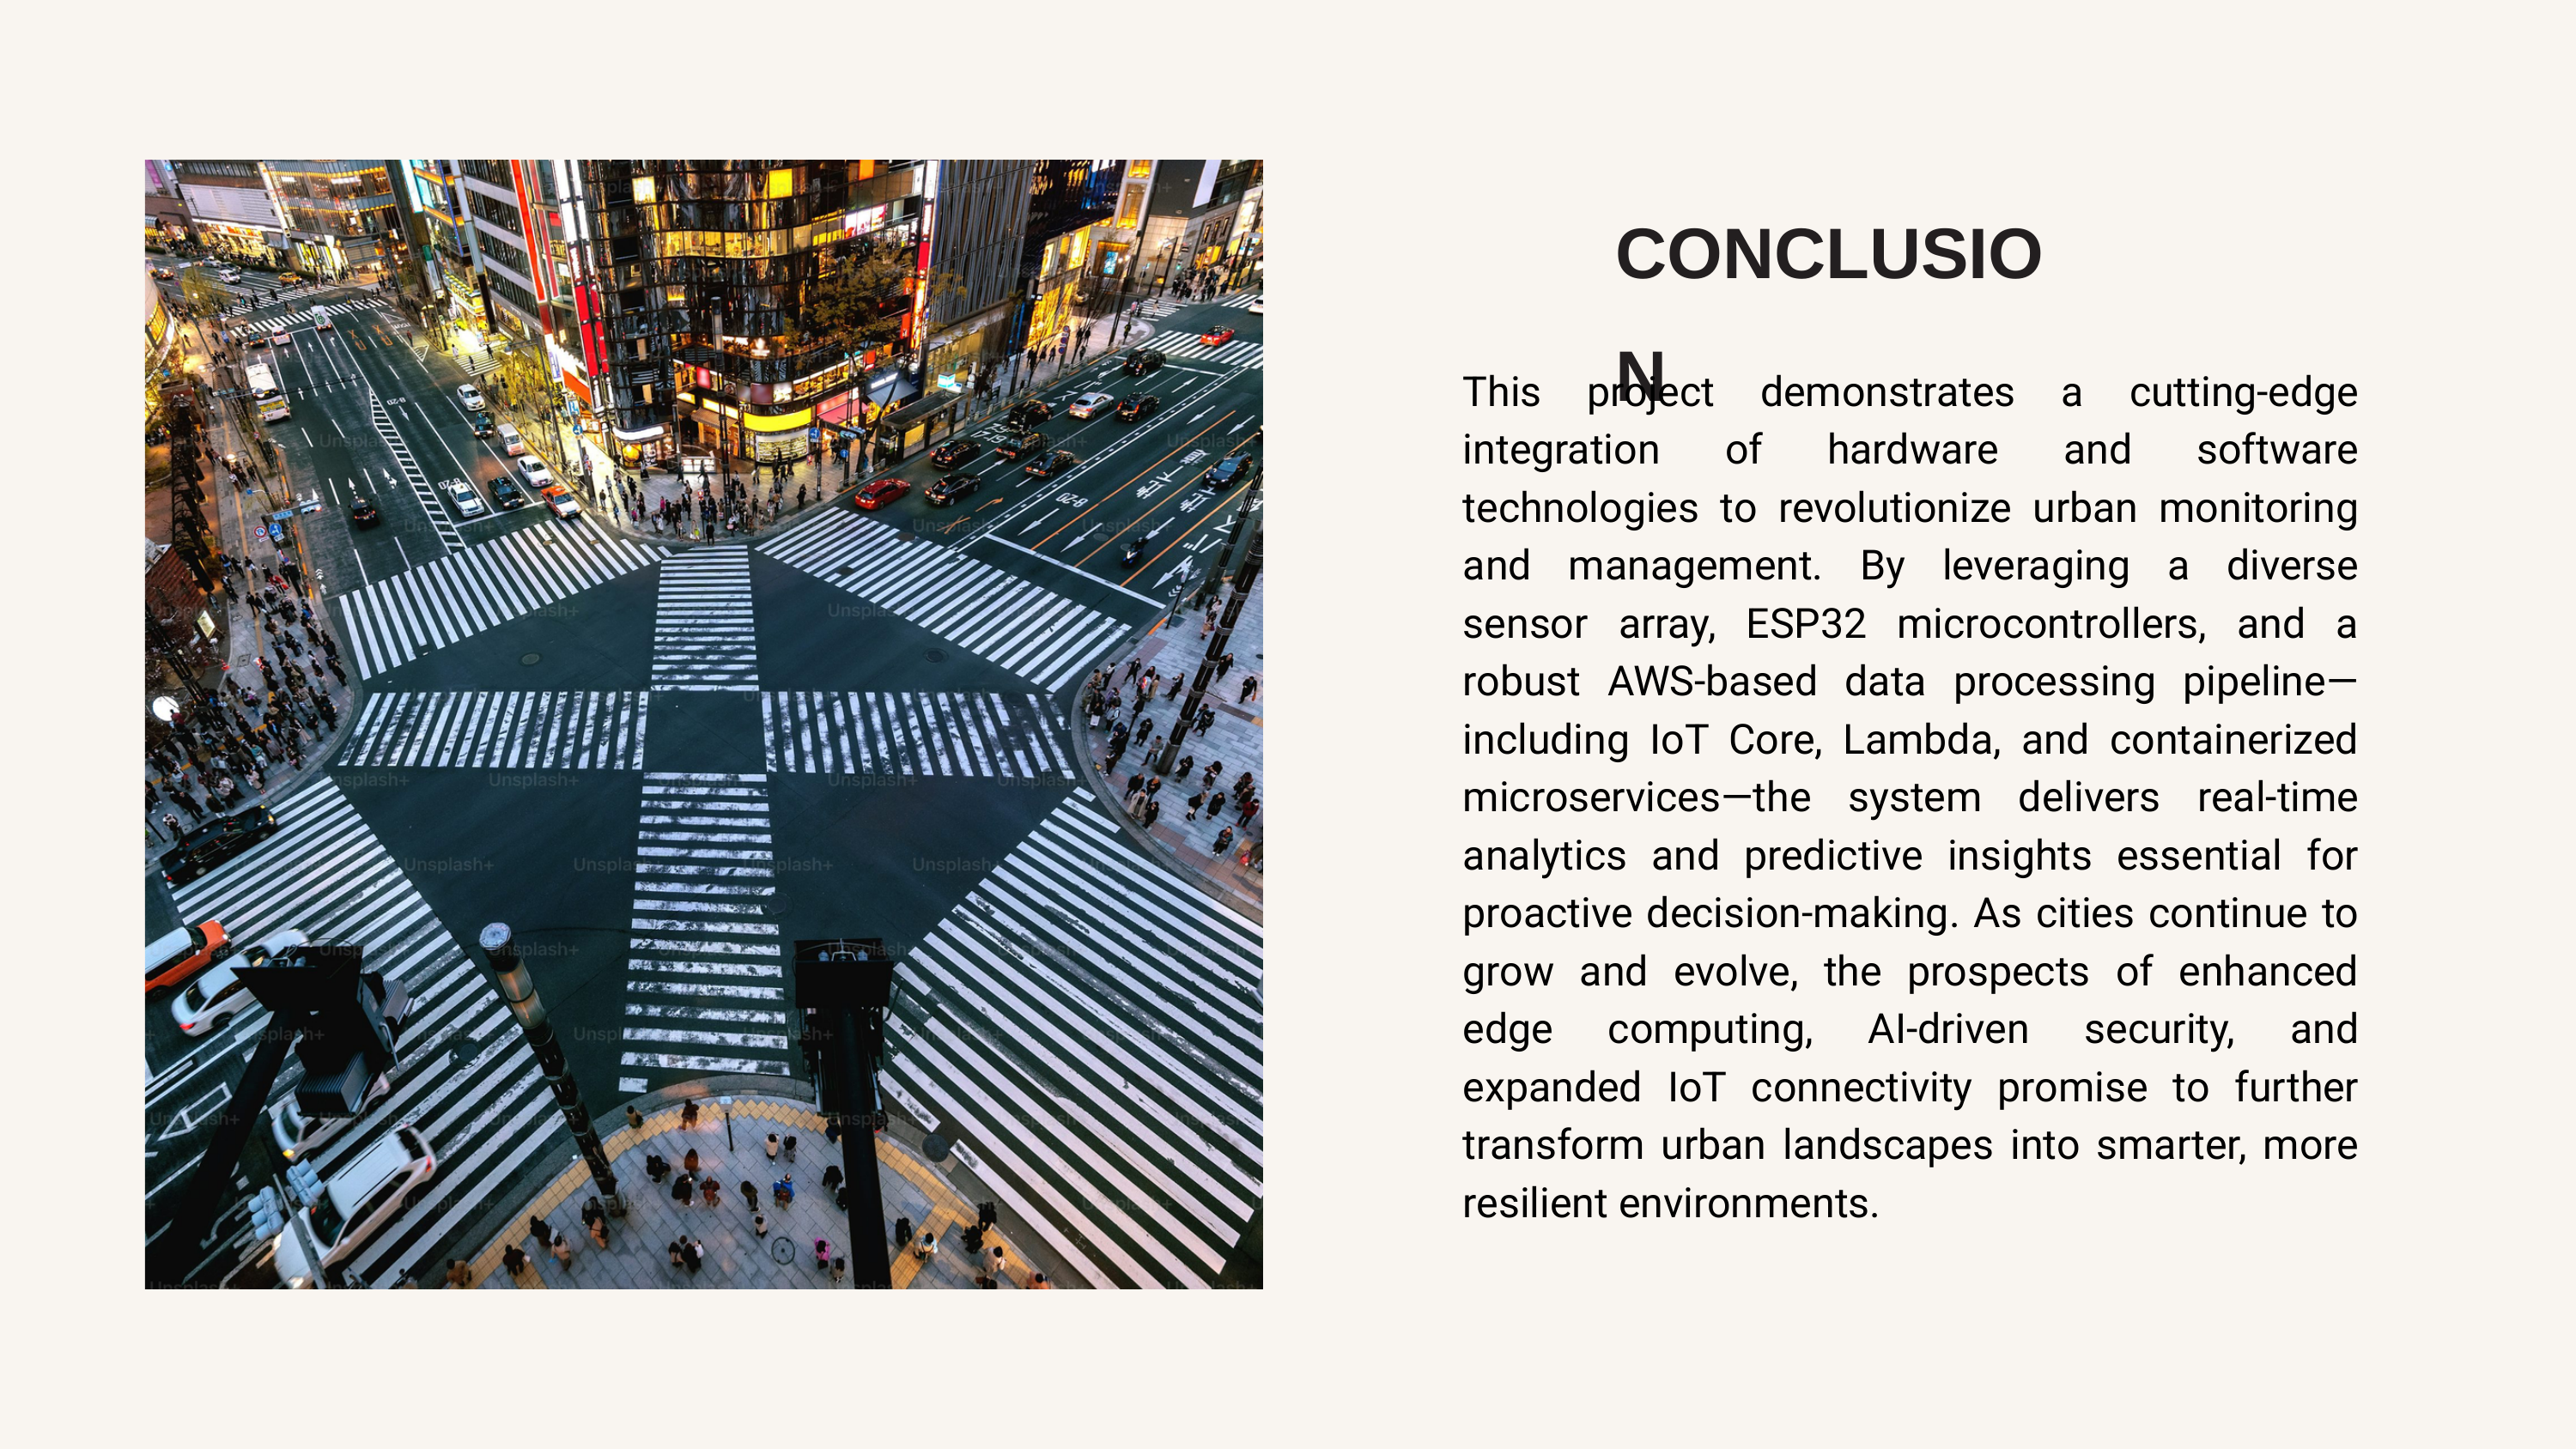

CONCLUSION
This project demonstrates a cutting-edge integration of hardware and software technologies to revolutionize urban monitoring and management. By leveraging a diverse sensor array, ESP32 microcontrollers, and a robust AWS-based data processing pipeline—including IoT Core, Lambda, and containerized microservices—the system delivers real-time analytics and predictive insights essential for proactive decision-making. As cities continue to grow and evolve, the prospects of enhanced edge computing, AI-driven security, and expanded IoT connectivity promise to further transform urban landscapes into smarter, more resilient environments.